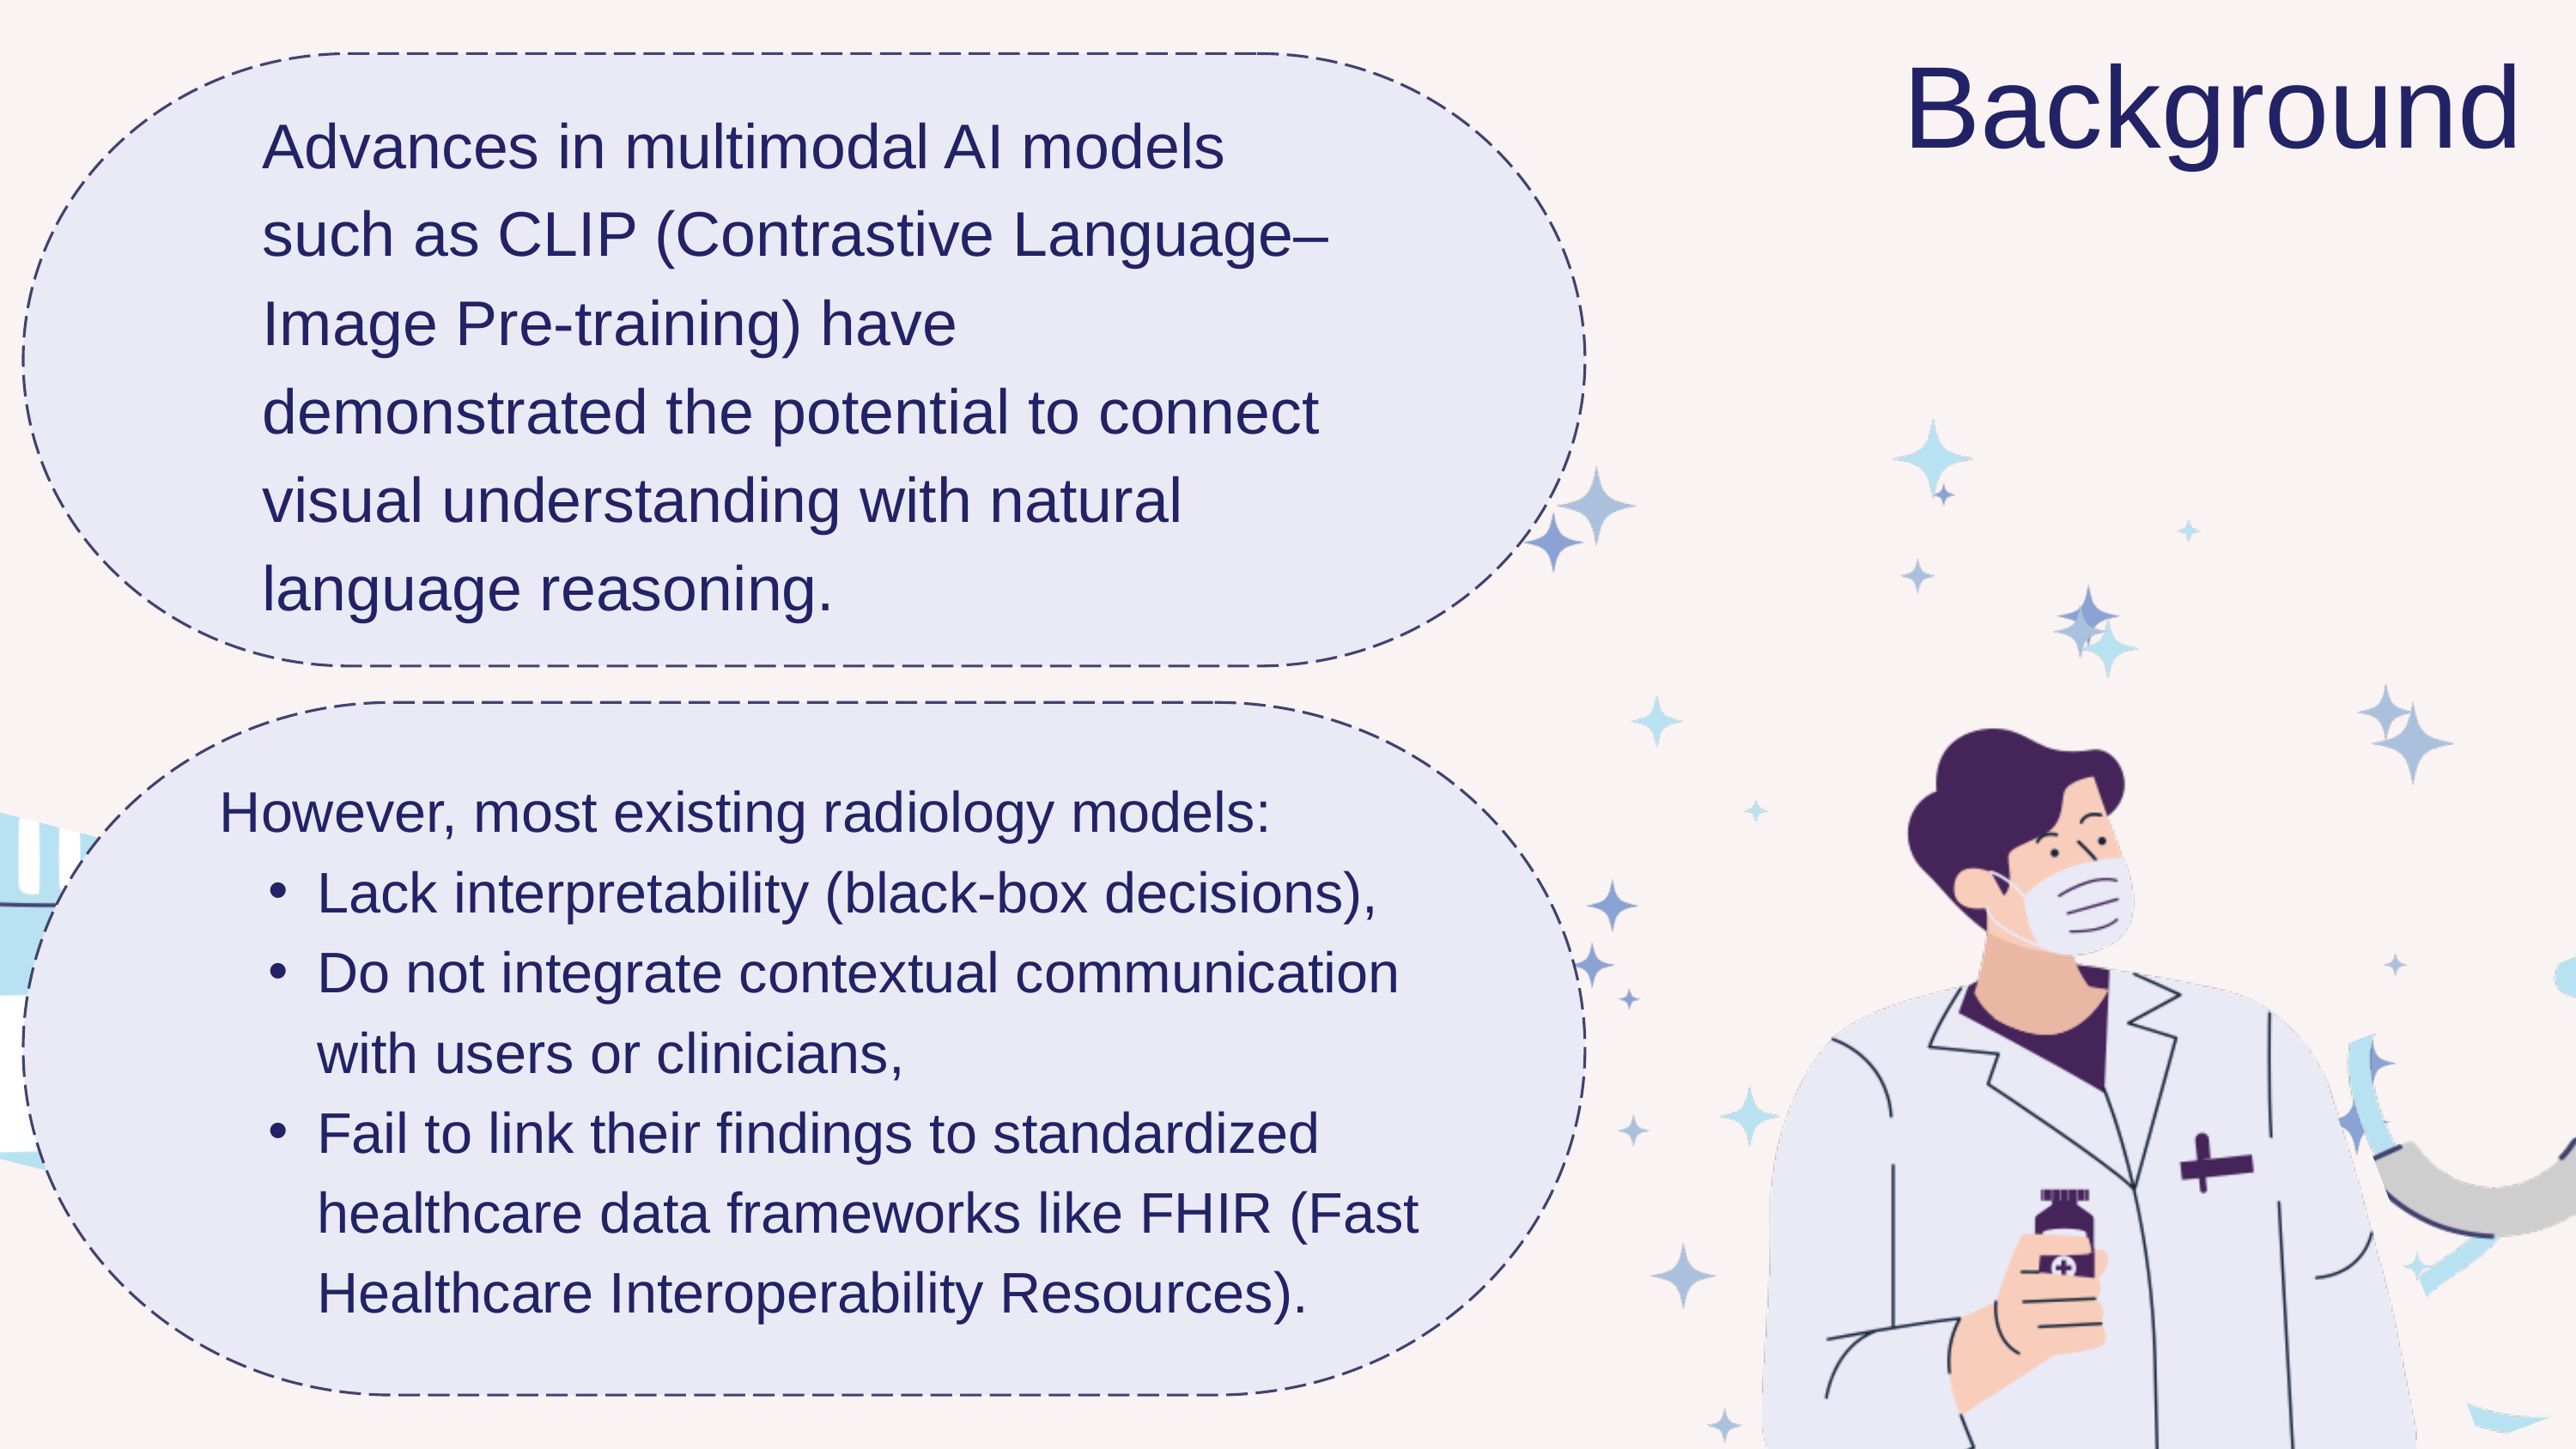

Background

Advances in multimodal AI models such as CLIP (Contrastive Language–Image Pre-training) have demonstrated the potential to connect visual understanding with natural language reasoning.

However, most existing radiology models:
Lack interpretability (black-box decisions),
Do not integrate contextual communication with users or clinicians,
Fail to link their findings to standardized healthcare data frameworks like FHIR (Fast Healthcare Interoperability Resources).